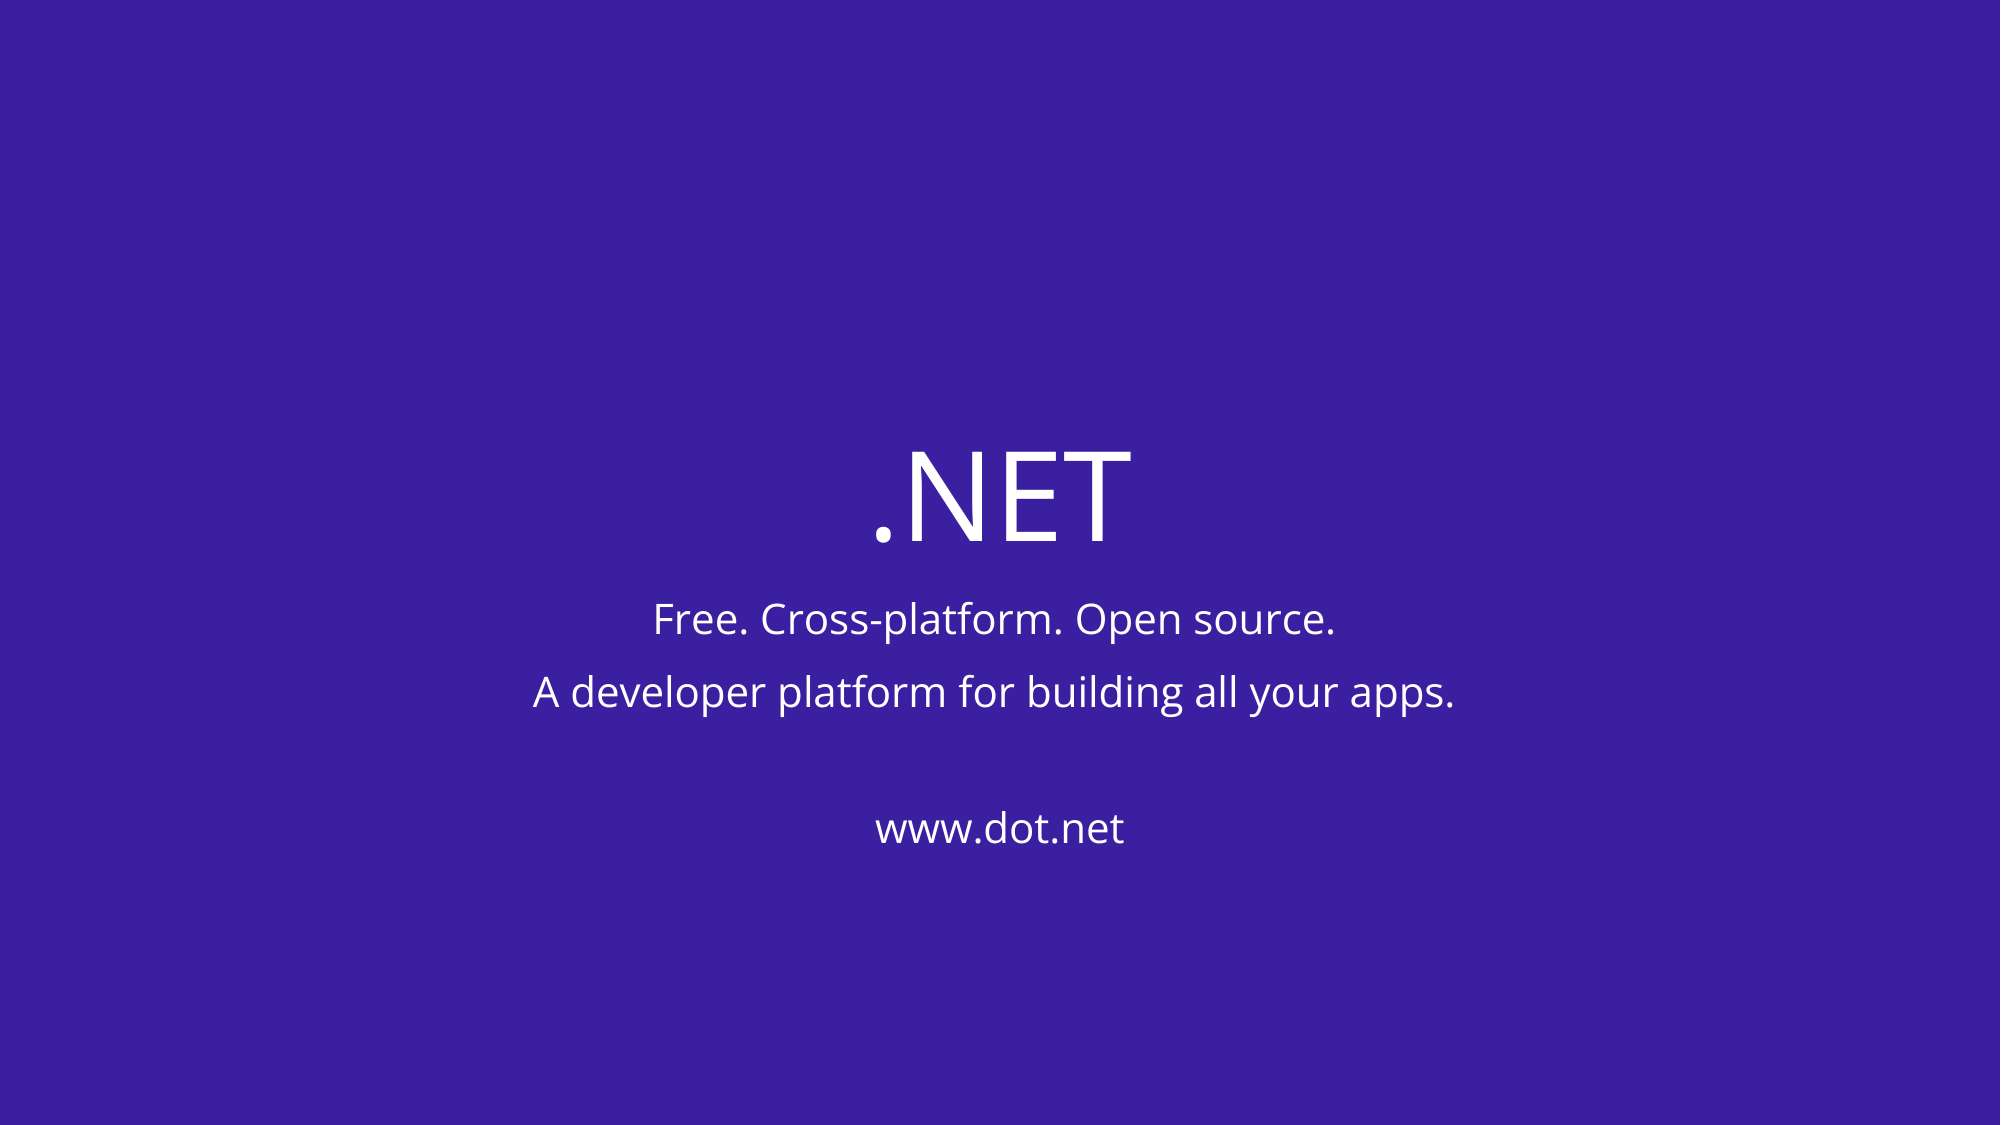

# .NET
Free. Cross-platform. Open source.
A developer platform for building all your apps.

www.dot.net